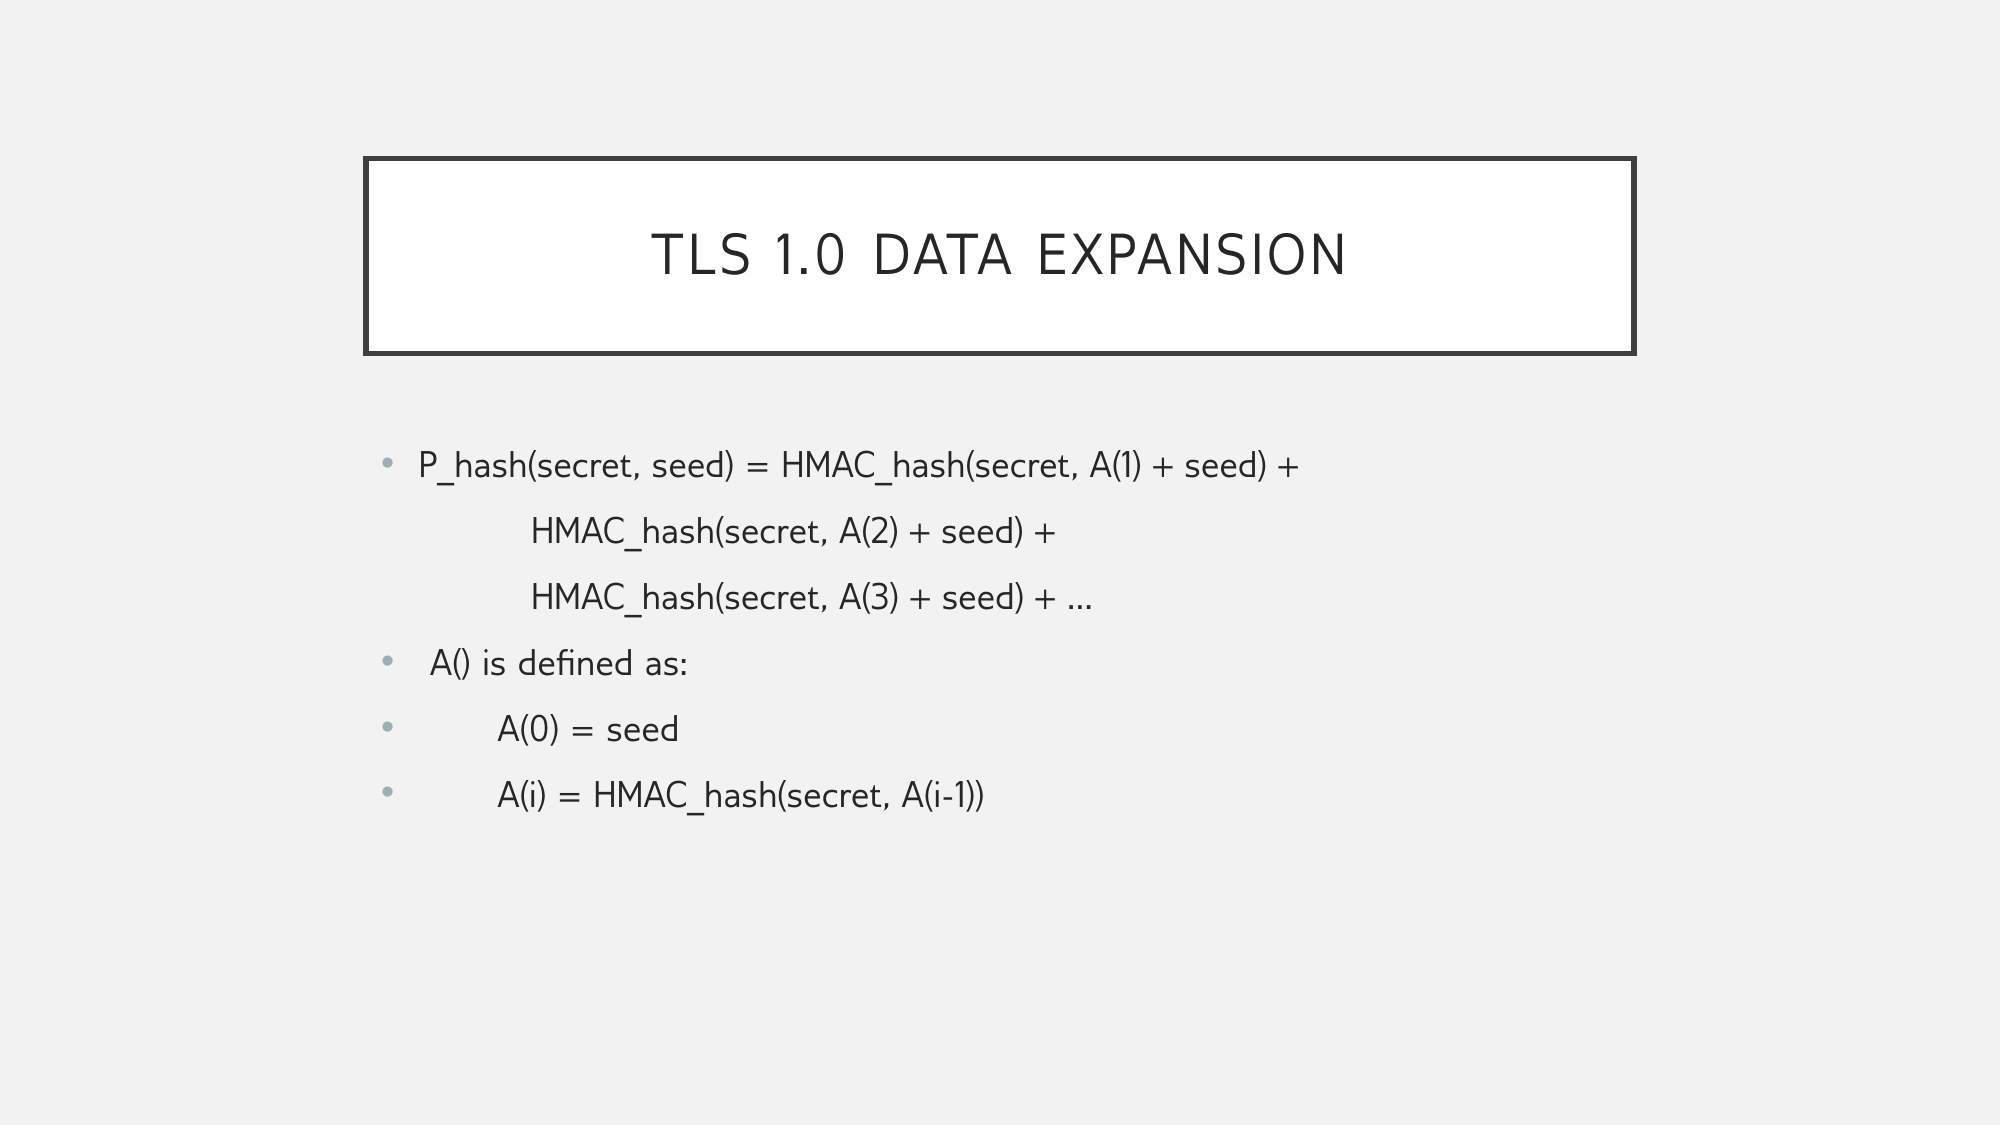

# TLS 1.0 Data Expansion
P_hash(secret, seed) = HMAC_hash(secret, A(1) + seed) +
	HMAC_hash(secret, A(2) + seed) +
	HMAC_hash(secret, A(3) + seed) + ...
 A() is defined as:
       A(0) = seed
       A(i) = HMAC_hash(secret, A(i-1))